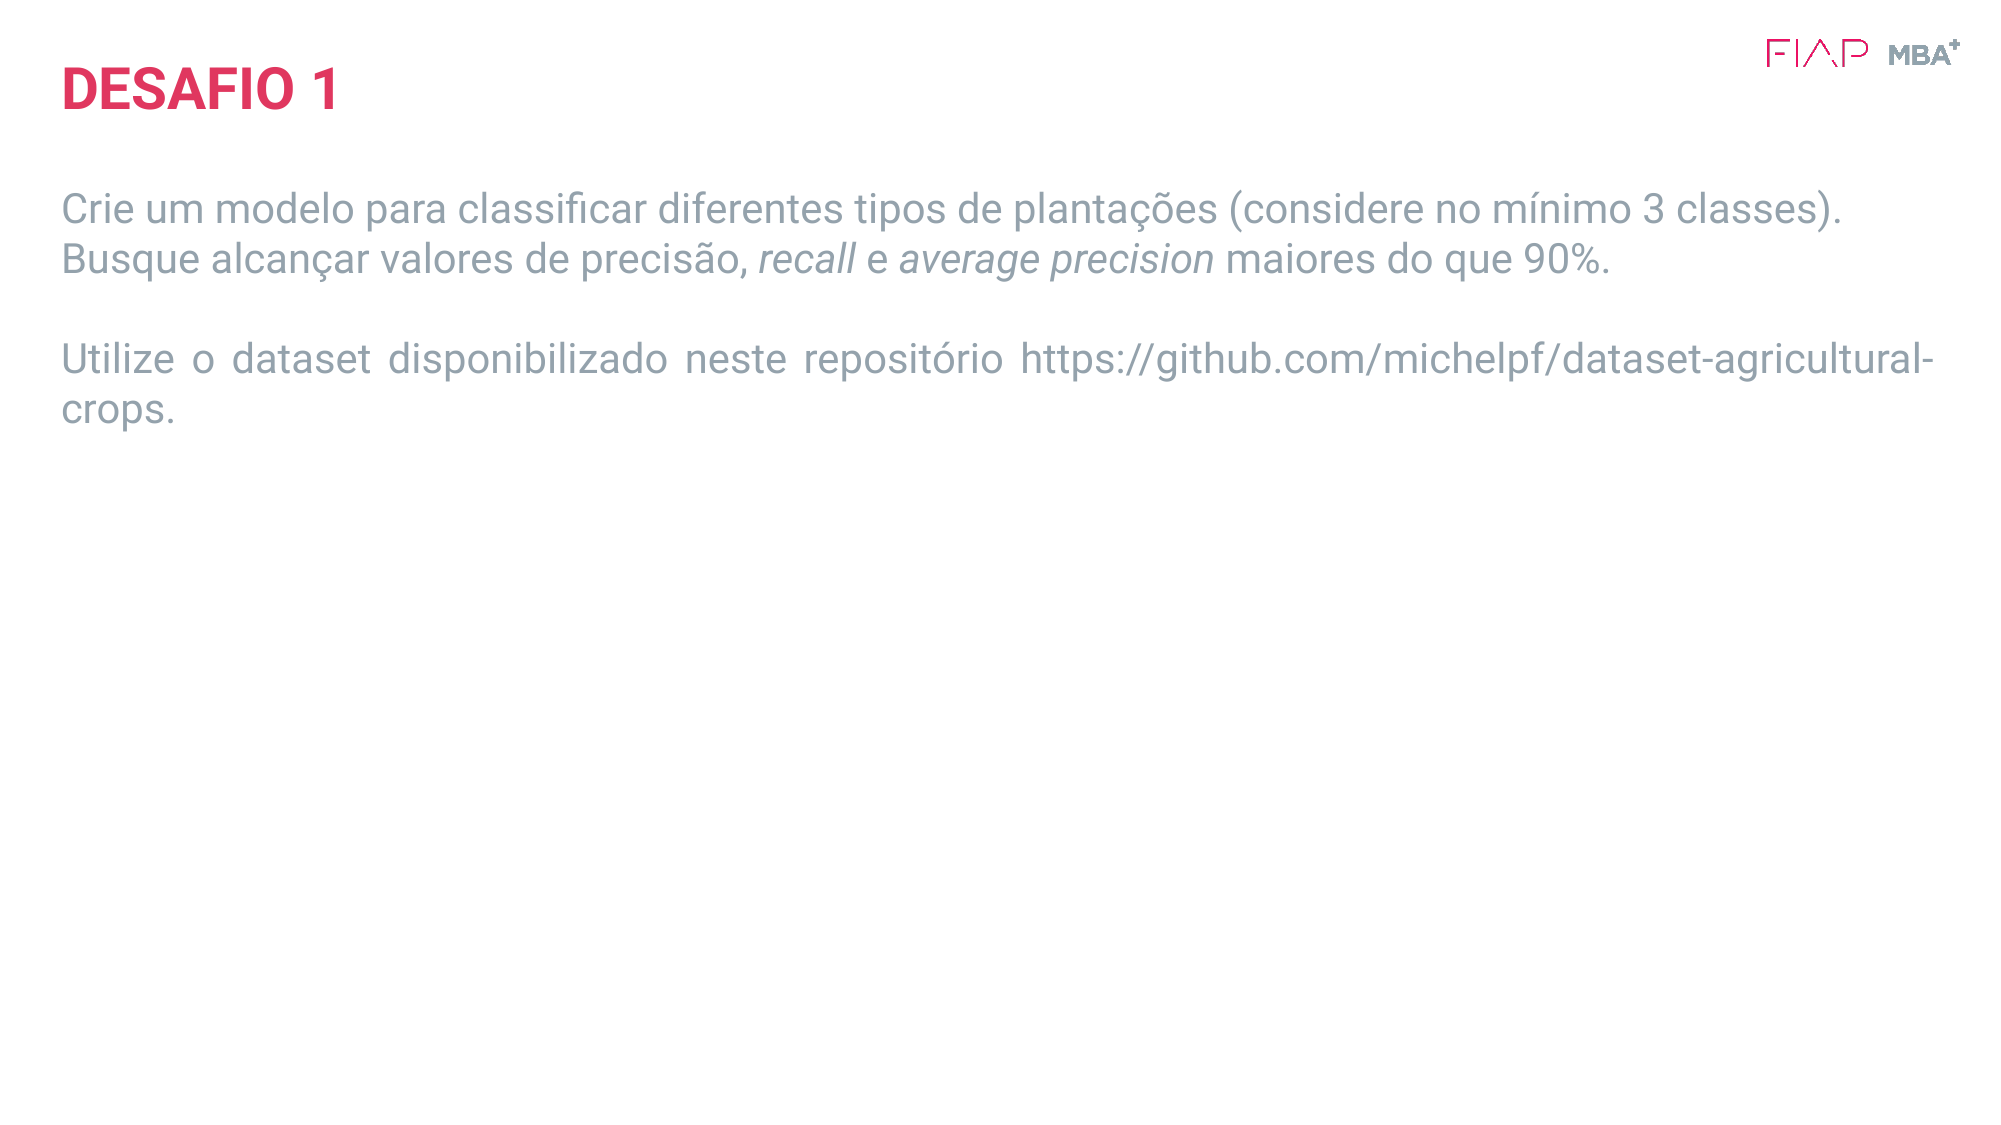

# DESAFIO 1
Crie um modelo para classificar diferentes tipos de plantações (considere no mínimo 3 classes).
Busque alcançar valores de precisão, recall e average precision maiores do que 90%.

Utilize o dataset disponibilizado neste repositório https://github.com/michelpf/dataset-agricultural-crops.